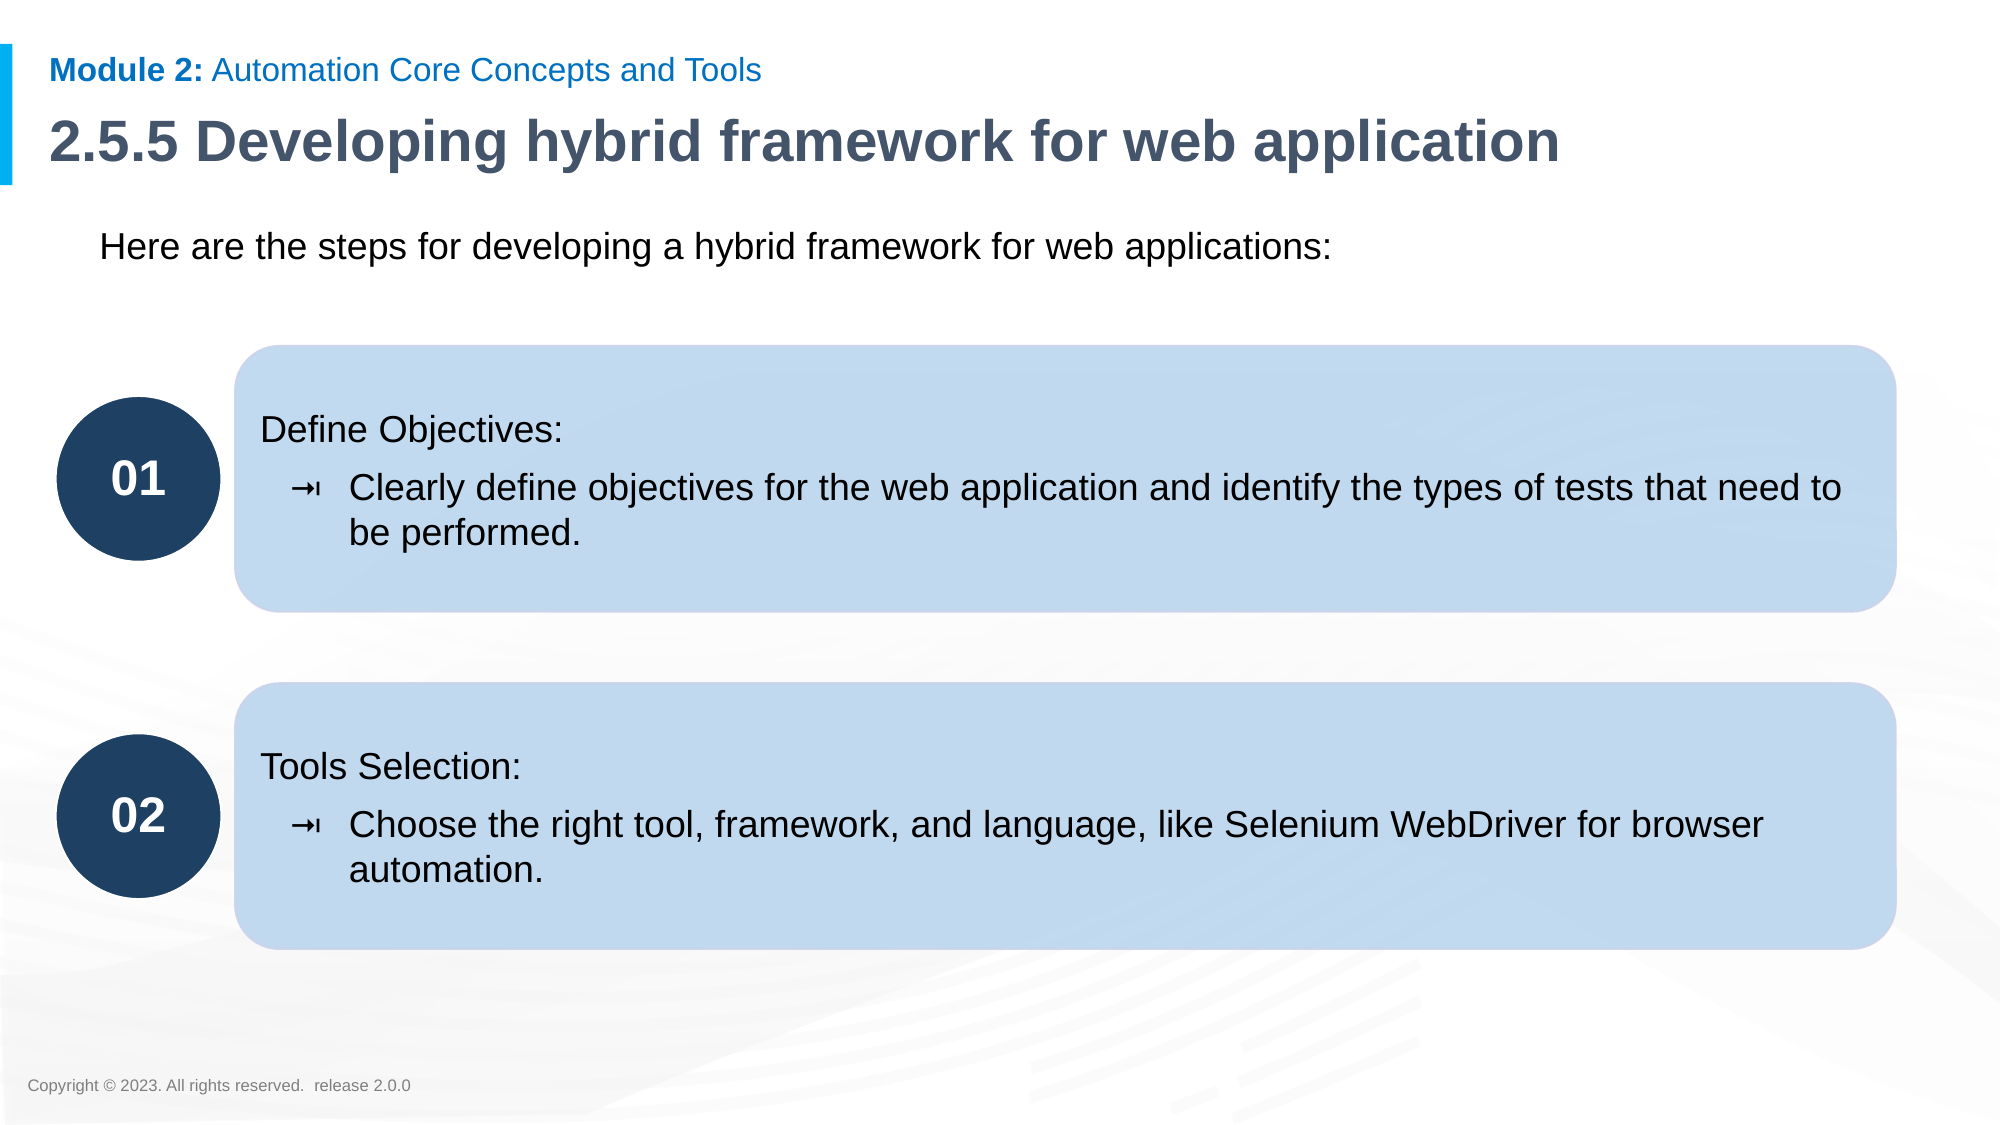

# 2.5.5 Developing hybrid framework for web application
Here are the steps for developing a hybrid framework for web applications:

Define Objectives:
Clearly define objectives for the web application and identify the types of tests that need to be performed.
01
Tools Selection:
Choose the right tool, framework, and language, like Selenium WebDriver for browser automation.
02